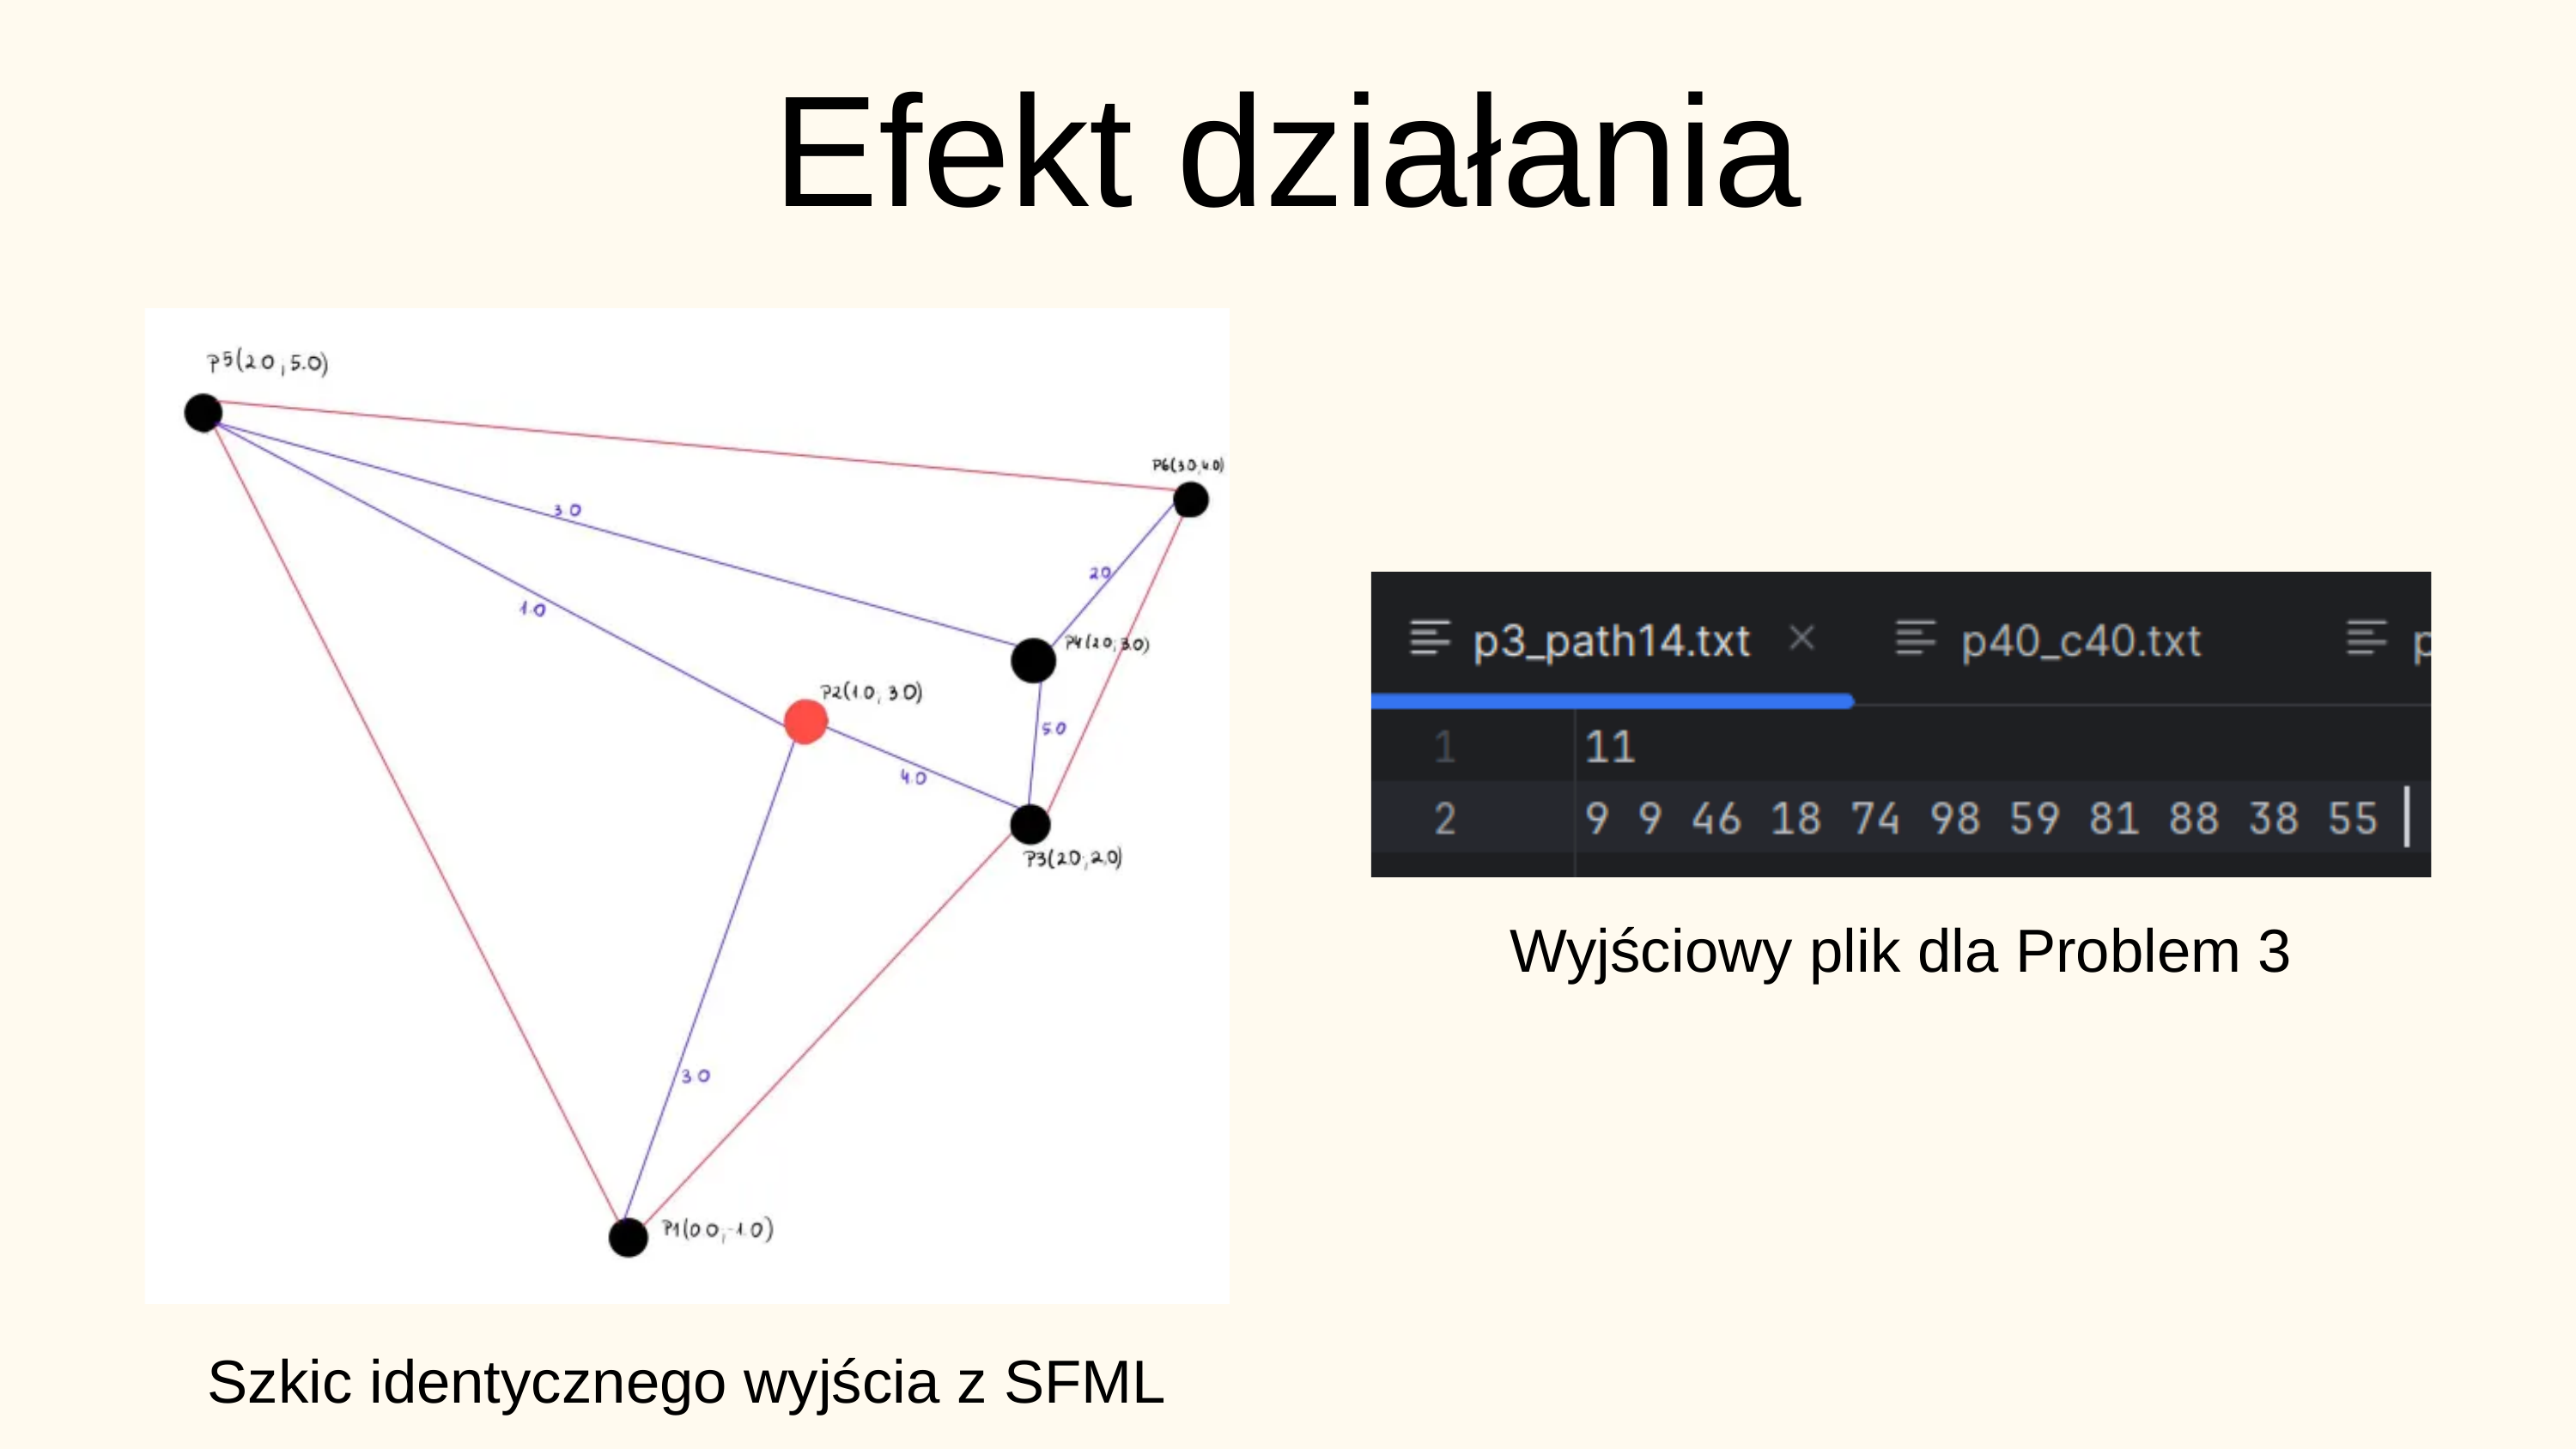

Efekt działania

Wyjściowy plik dla Problem 3
Szkic identycznego wyjścia z SFML